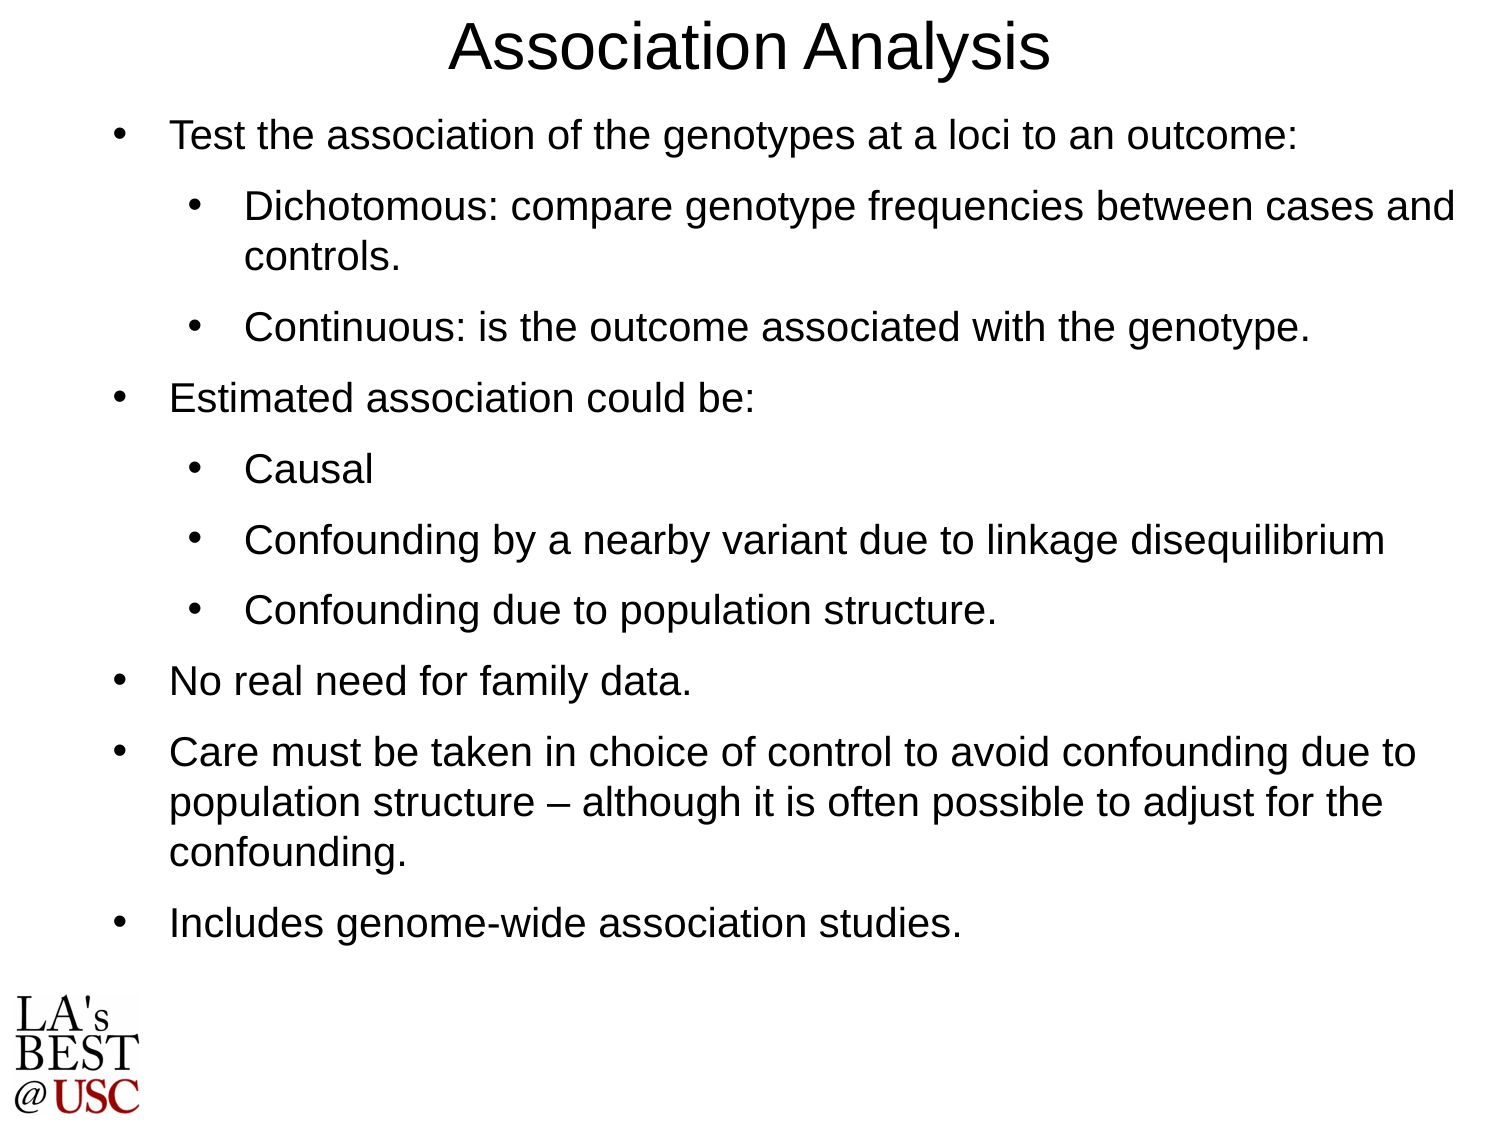

Association Analysis
Test the association of the genotypes at a loci to an outcome:
Dichotomous: compare genotype frequencies between cases and controls.
Continuous: is the outcome associated with the genotype.
Estimated association could be:
Causal
Confounding by a nearby variant due to linkage disequilibrium
Confounding due to population structure.
No real need for family data.
Care must be taken in choice of control to avoid confounding due to population structure – although it is often possible to adjust for the confounding.
Includes genome-wide association studies.